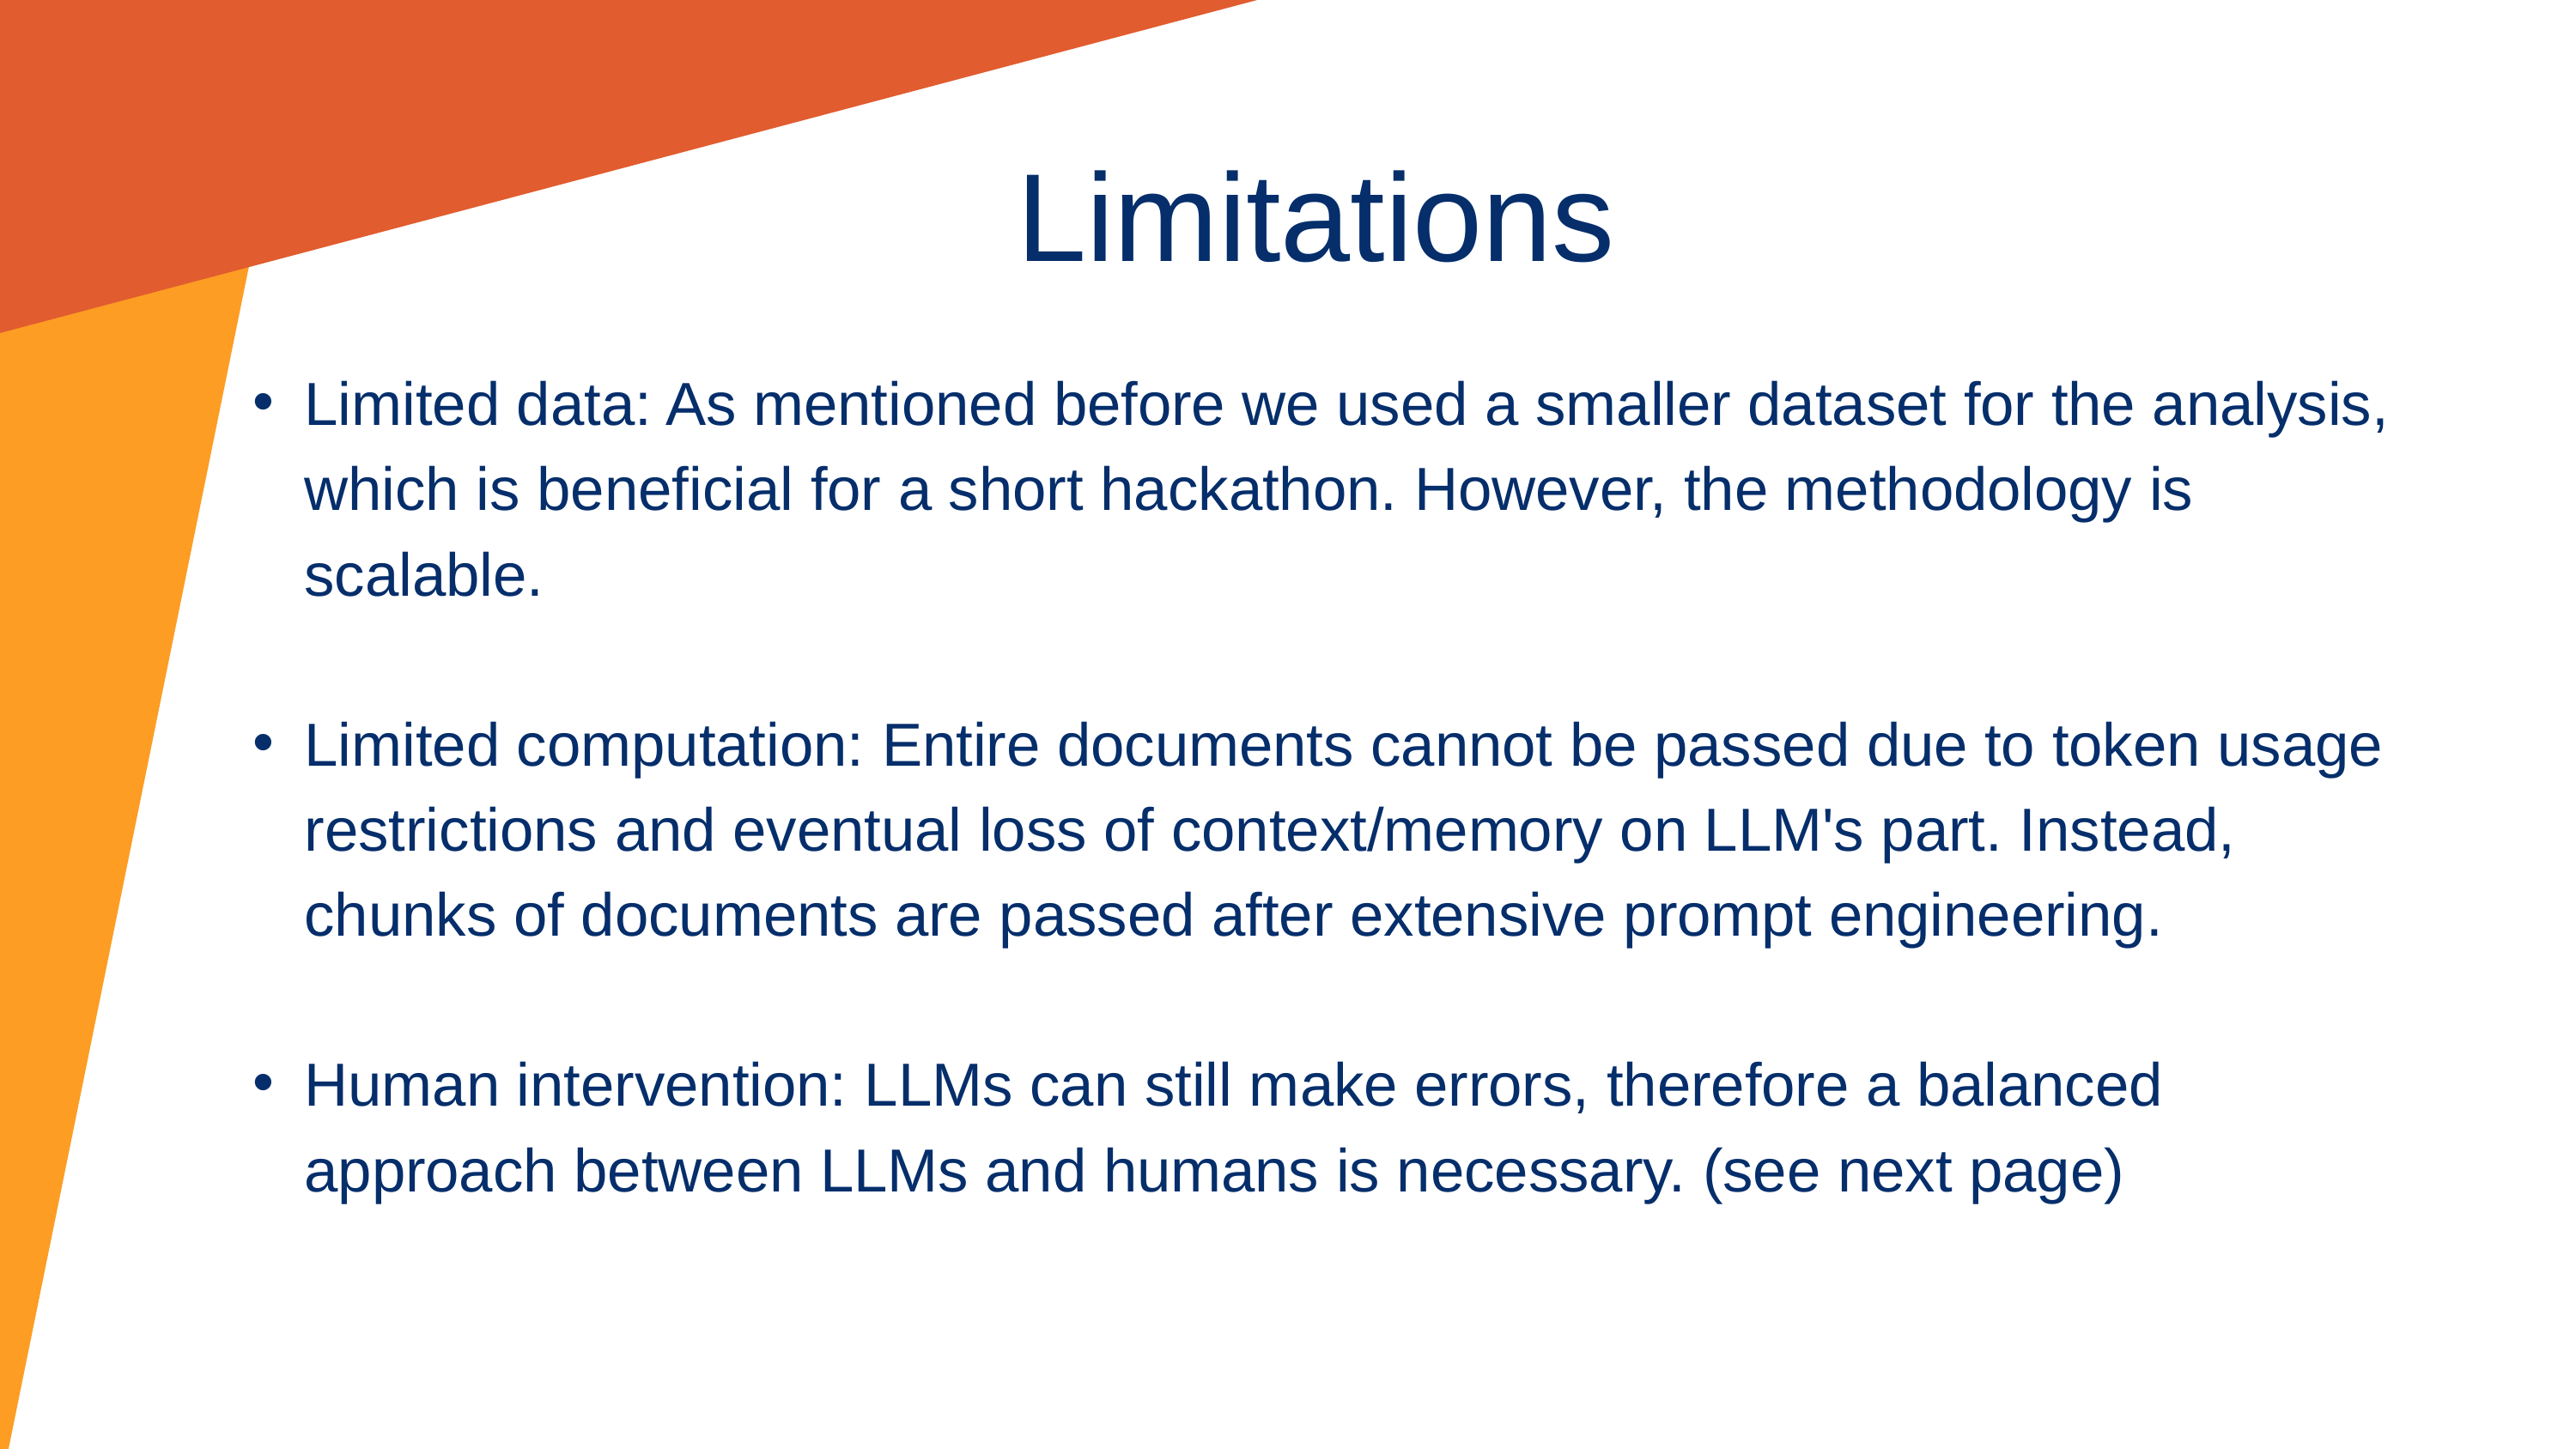

Limitations

Limited data: As mentioned before we used a smaller dataset for the analysis, which is beneficial for a short hackathon. However, the methodology is scalable.

Limited computation: Entire documents cannot be passed due to token usage restrictions and eventual loss of context/memory on LLM's part. Instead, chunks of documents are passed after extensive prompt engineering.

Human intervention: LLMs can still make errors, therefore a balanced approach between LLMs and humans is necessary. (see next page)